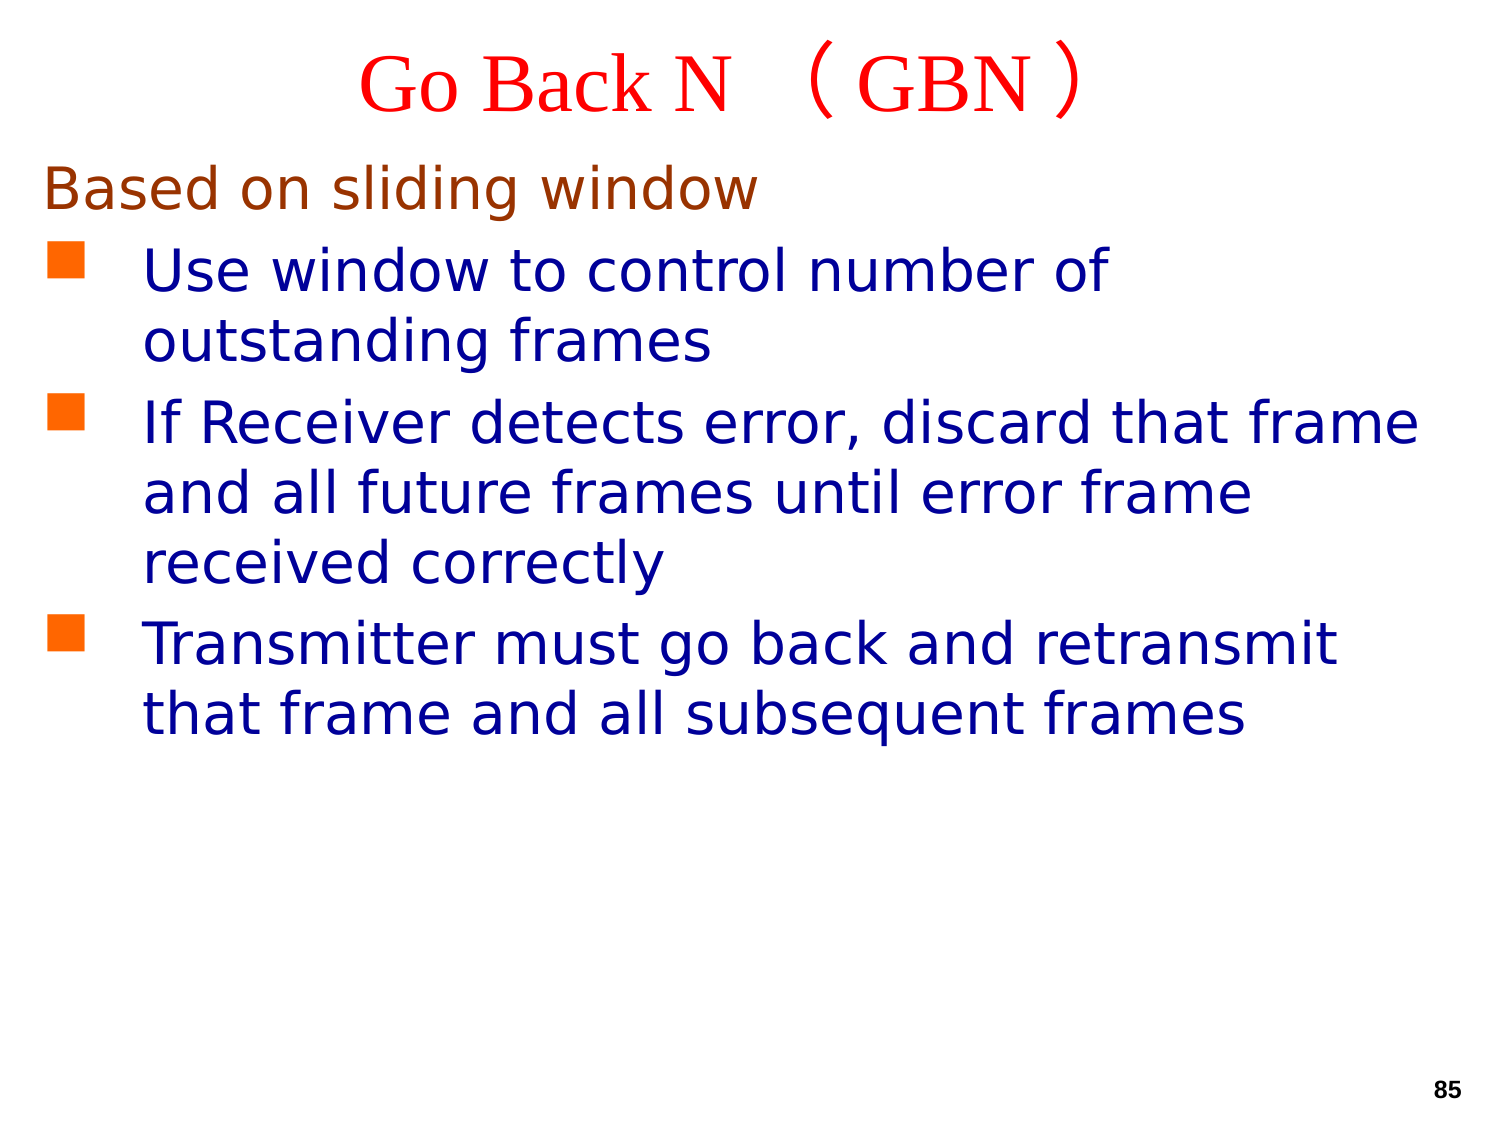

# Go Back N（GBN）
Based on sliding window
Use window to control number of outstanding frames
If Receiver detects error, discard that frame and all future frames until error frame received correctly
Transmitter must go back and retransmit that frame and all subsequent frames